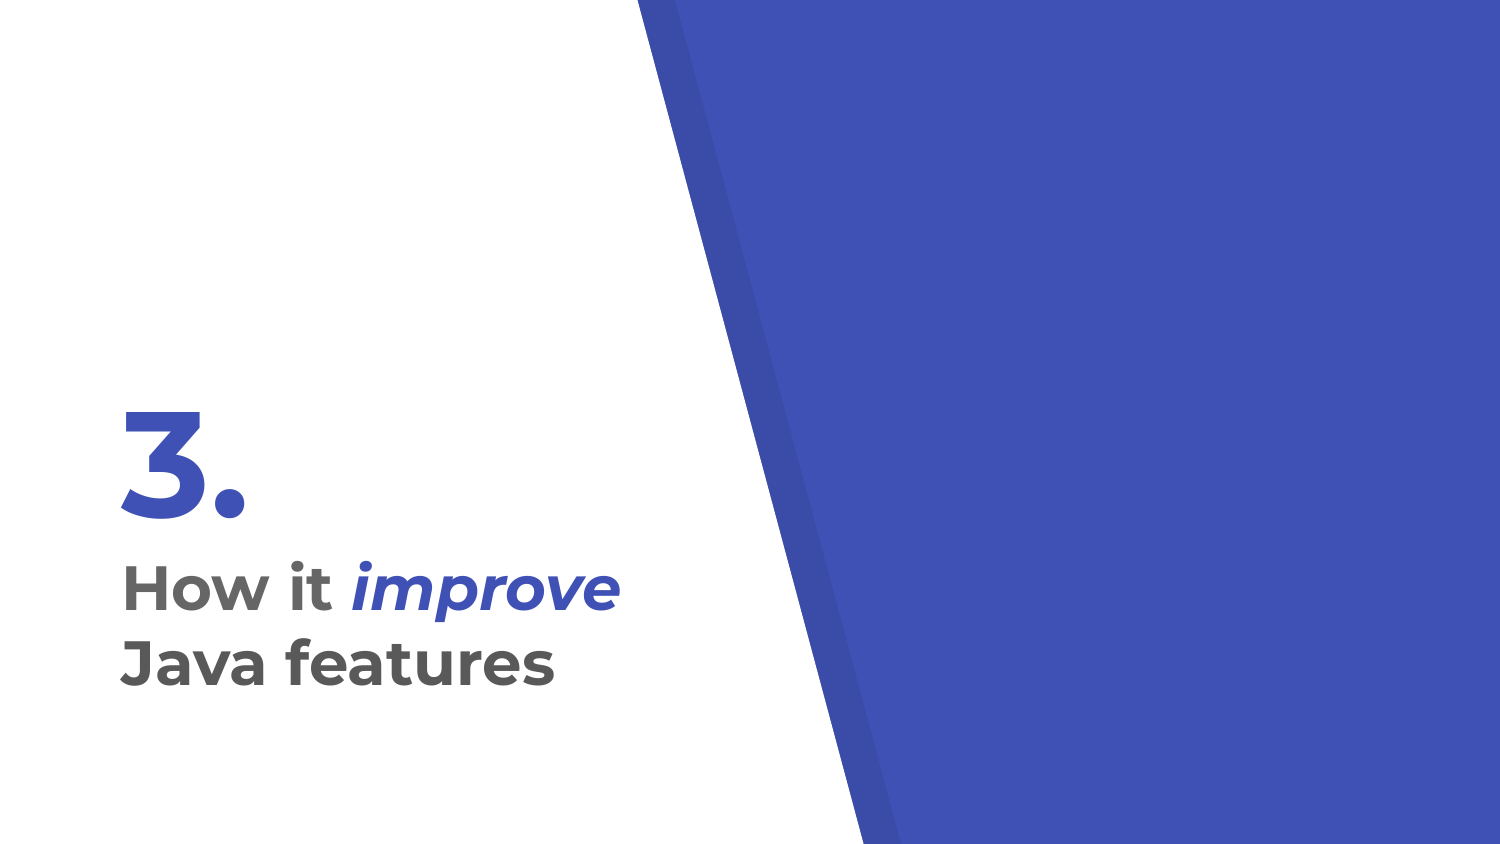

# 3.
How it improve Java features